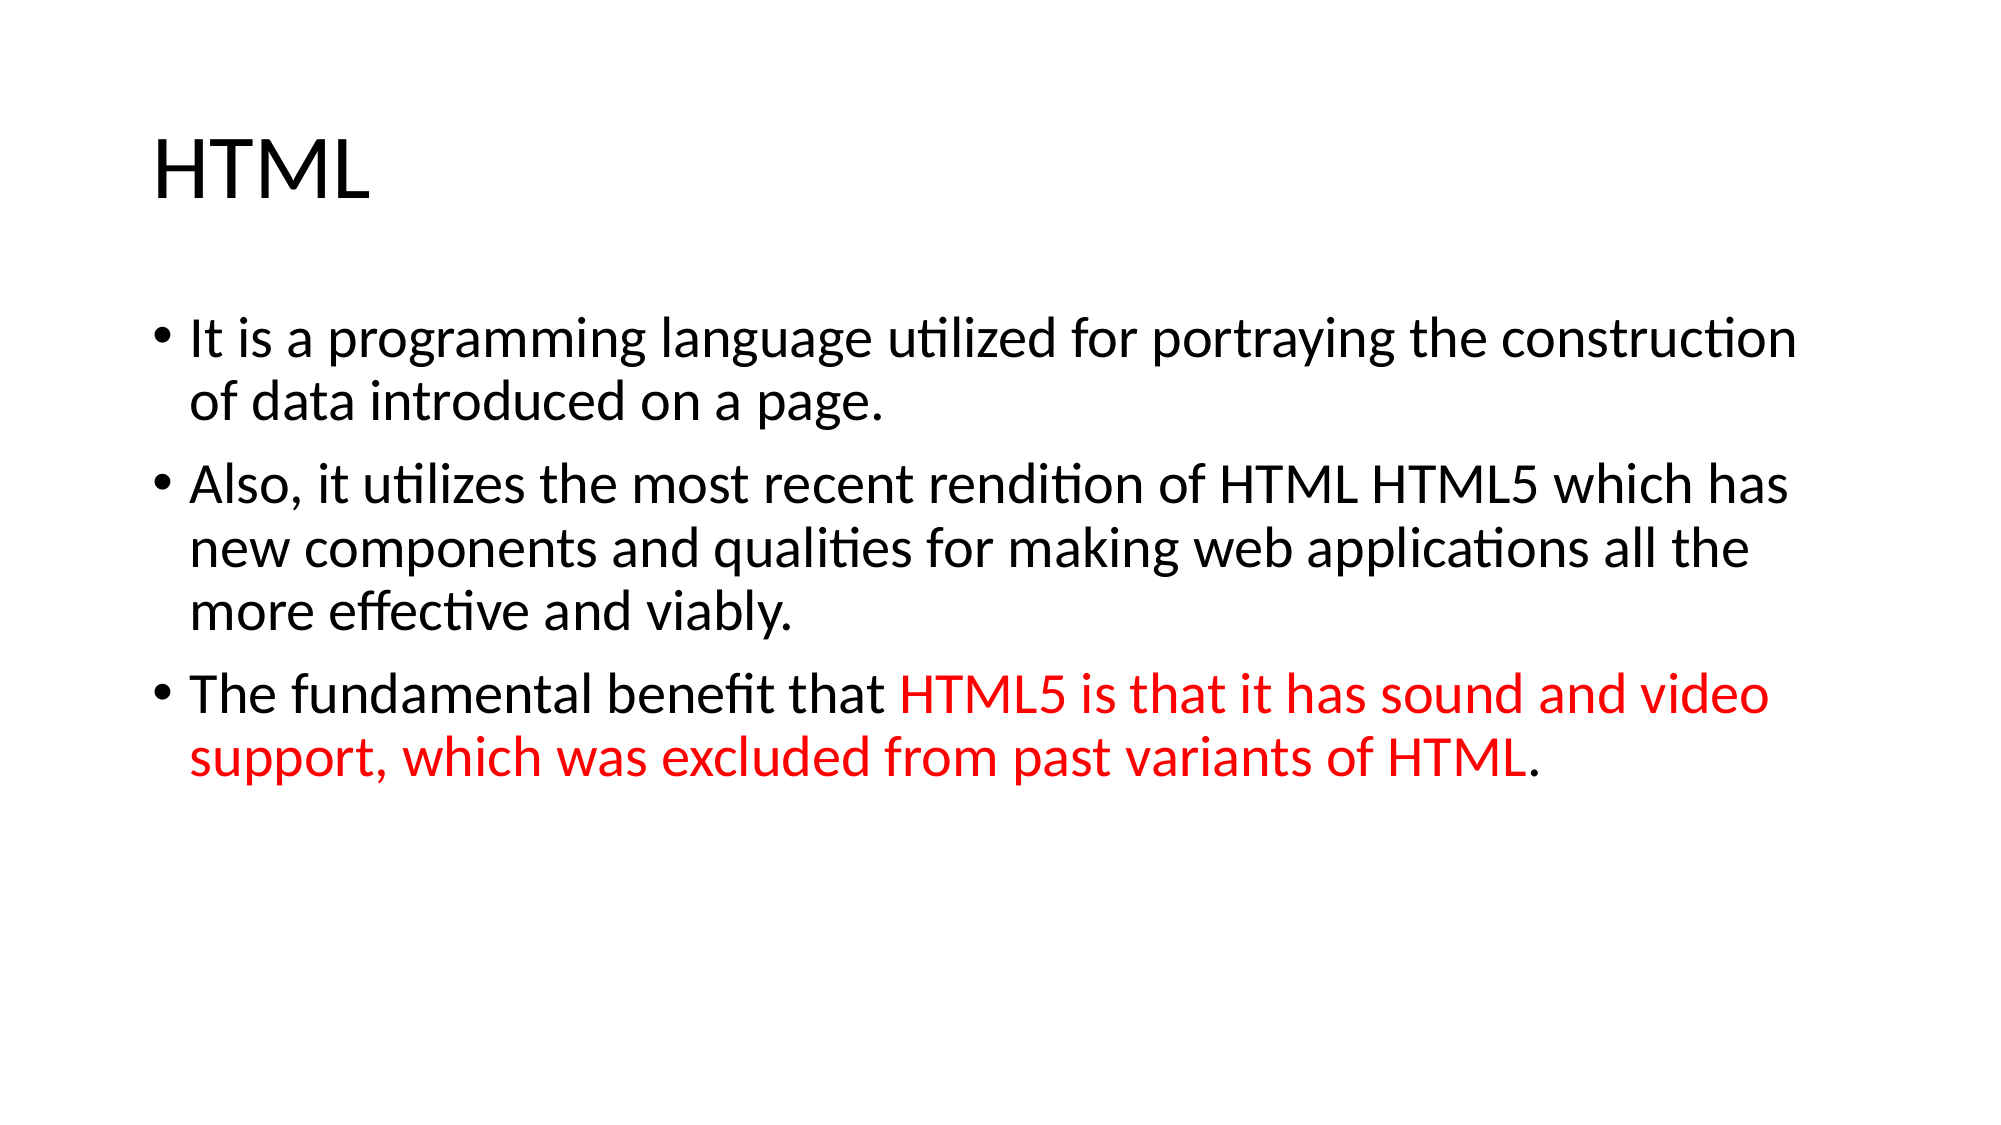

# HTML
It is a programming language utilized for portraying the construction of data introduced on a page.
Also, it utilizes the most recent rendition of HTML HTML5 which has new components and qualities for making web applications all the more effective and viably.
The fundamental benefit that HTML5 is that it has sound and video support, which was excluded from past variants of HTML.